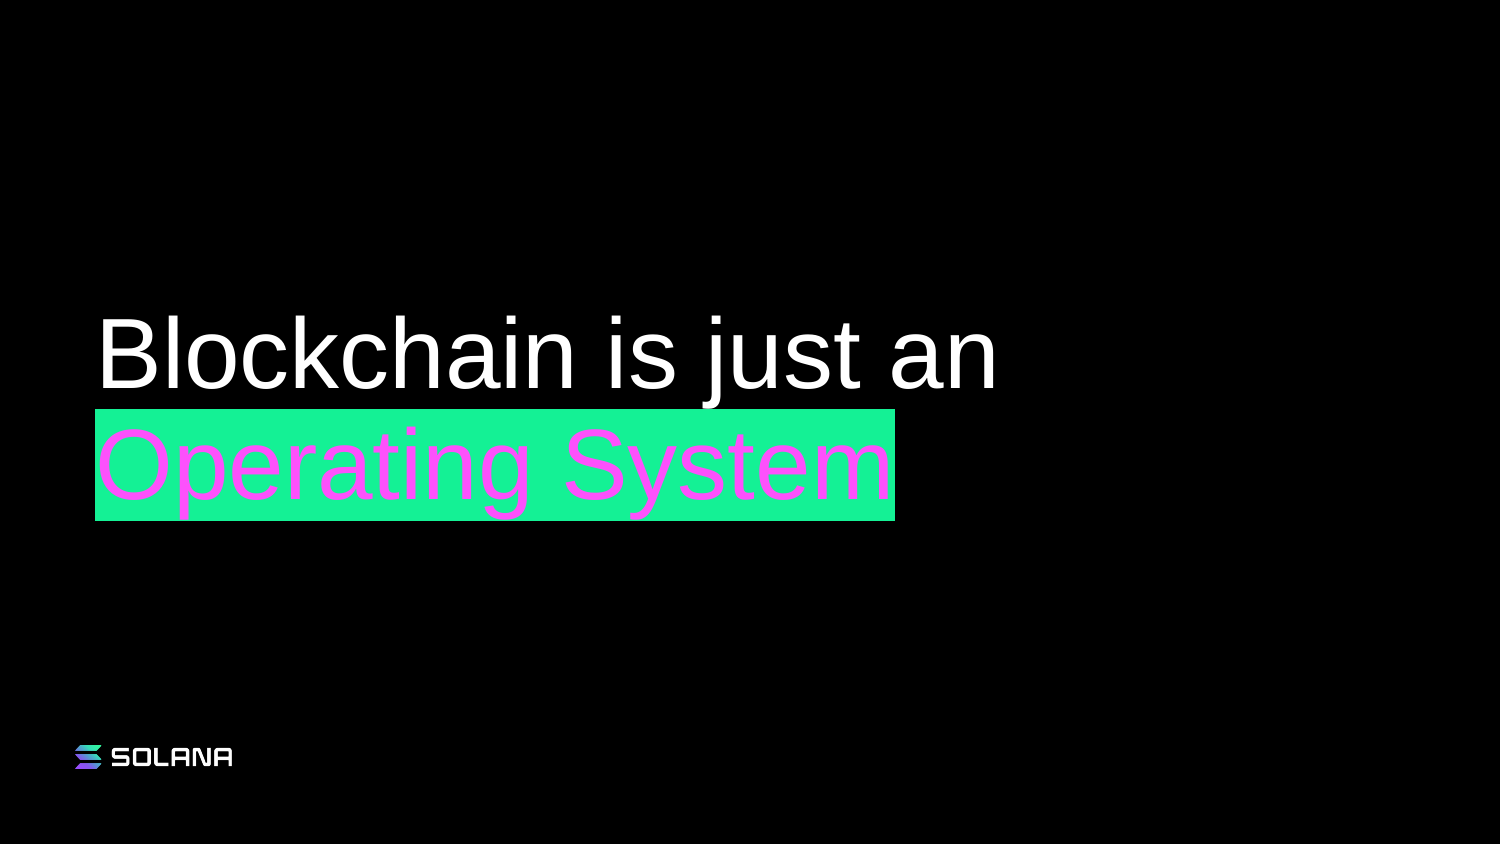

# Blockchain is just an Operating System